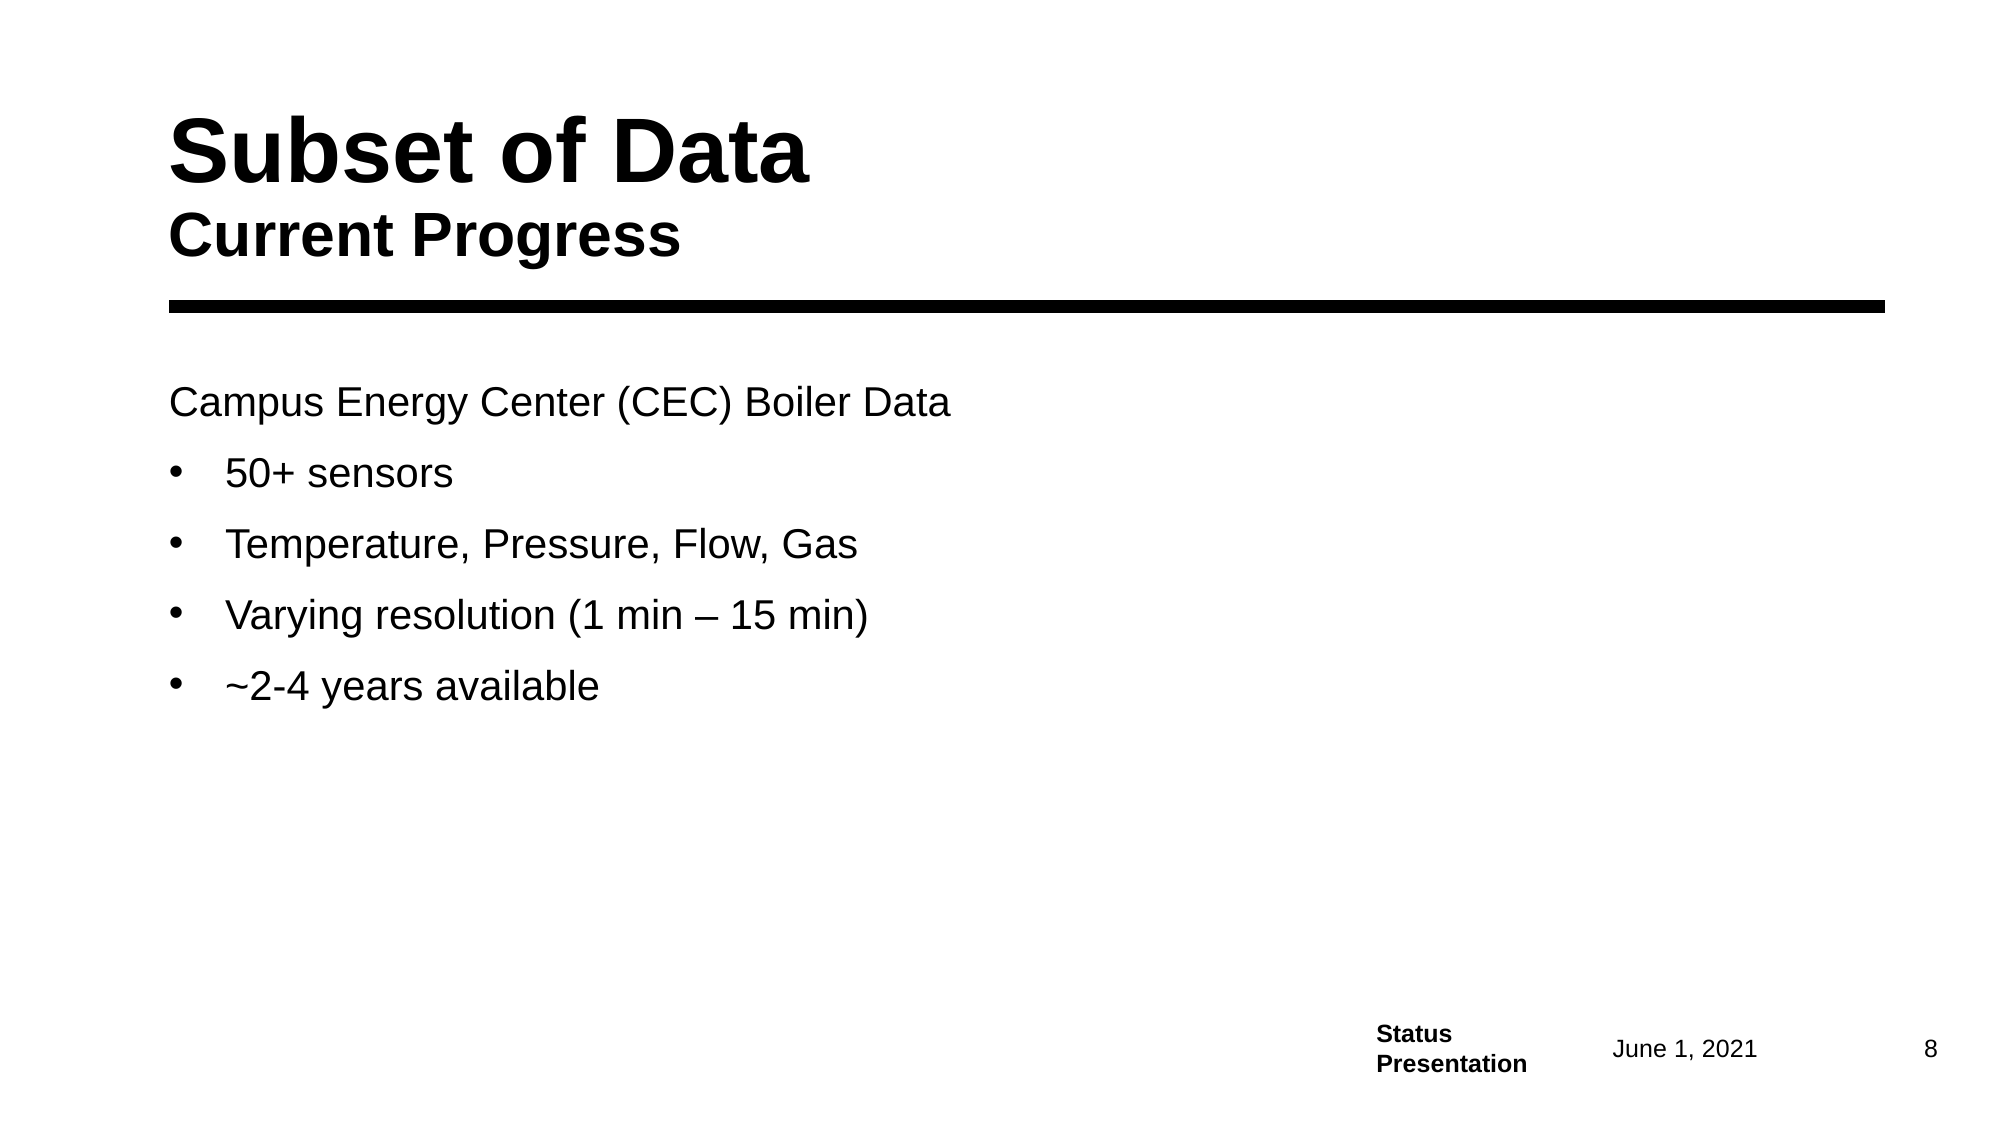

# Subset of Data Current Progress
Campus Energy Center (CEC) Boiler Data
50+ sensors
Temperature, Pressure, Flow, Gas
Varying resolution (1 min – 15 min)
~2-4 years available

June 1, 2021
8
Status Presentation